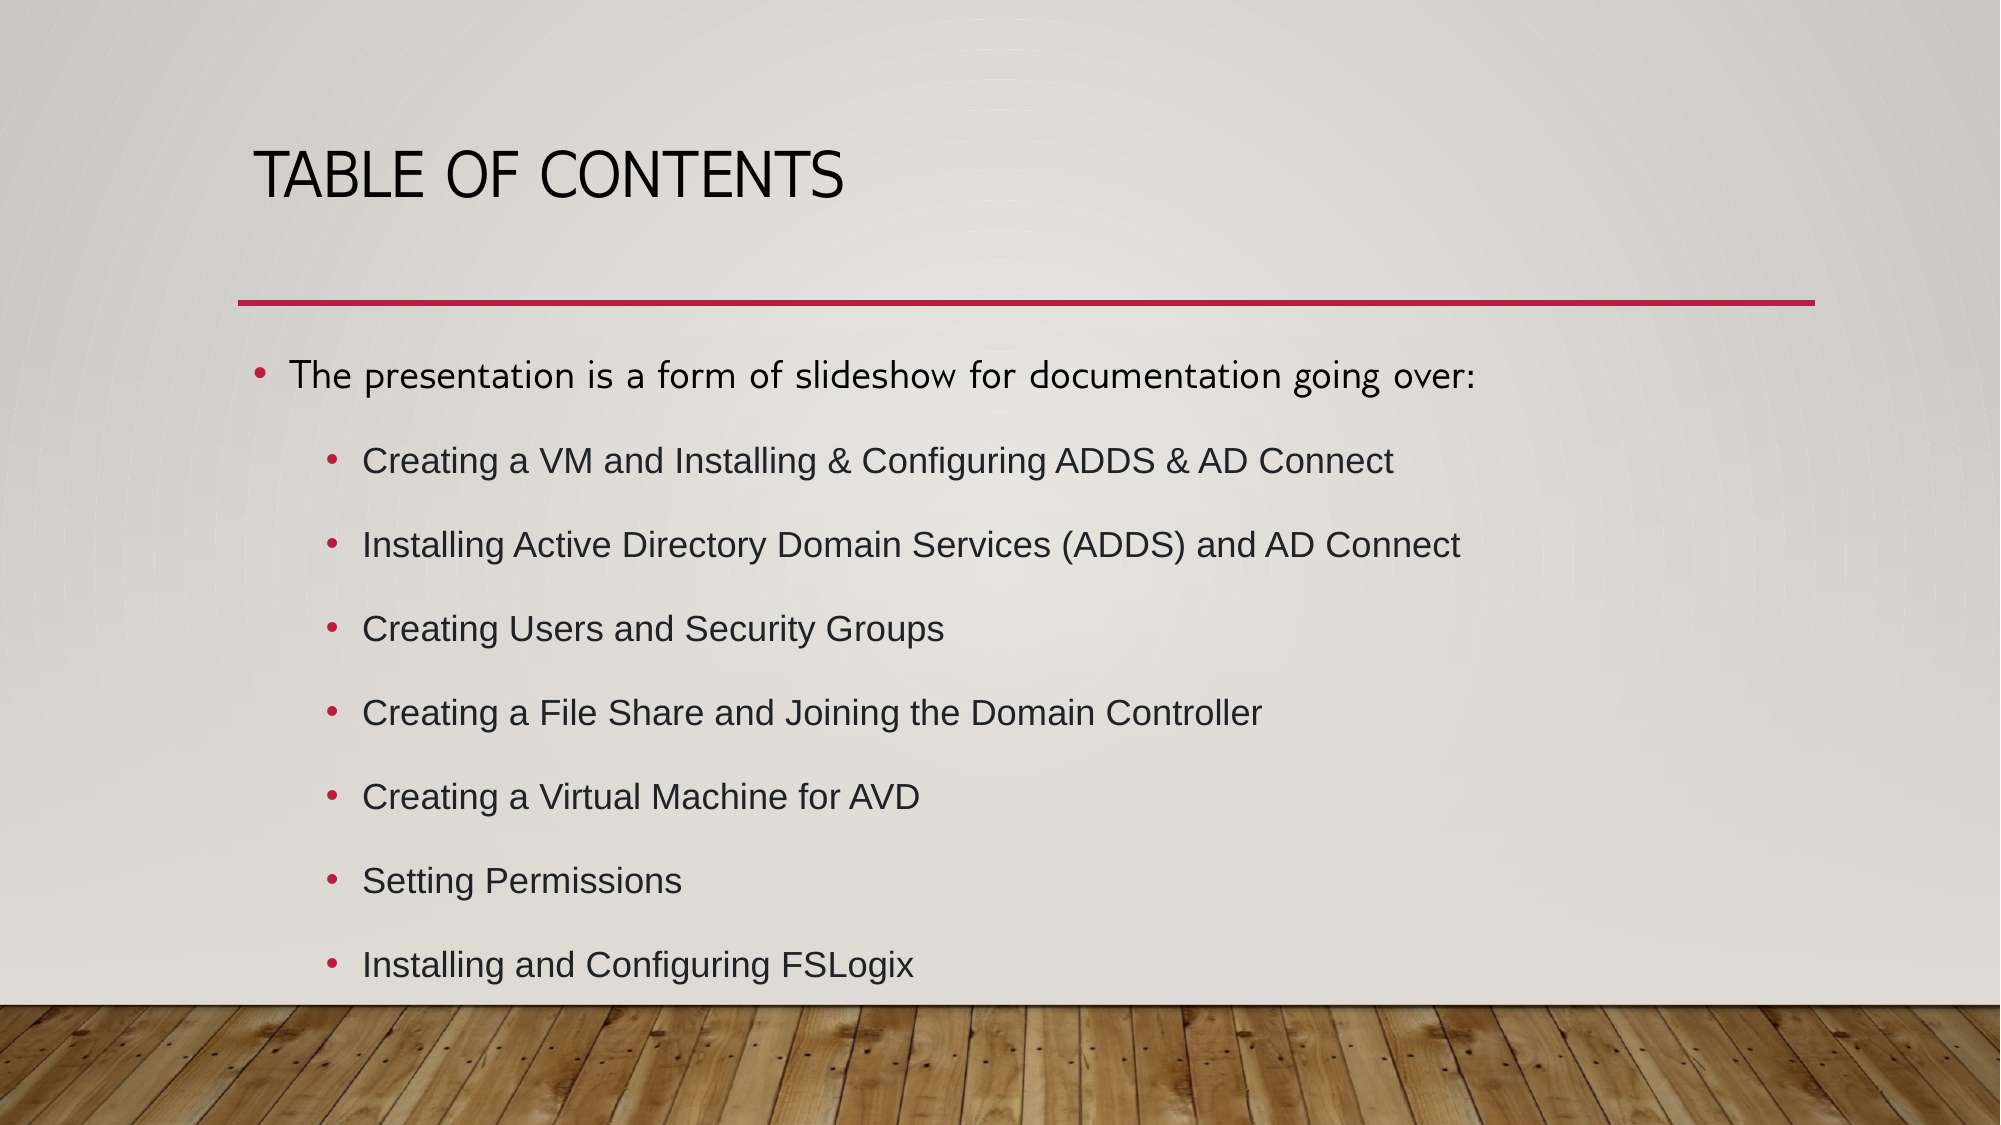

# Table of contents
The presentation is a form of slideshow for documentation going over:
Creating a VM and Installing & Configuring ADDS & AD Connect
Installing Active Directory Domain Services (ADDS) and AD Connect
Creating Users and Security Groups
Creating a File Share and Joining the Domain Controller
Creating a Virtual Machine for AVD
Setting Permissions
Installing and Configuring FSLogix